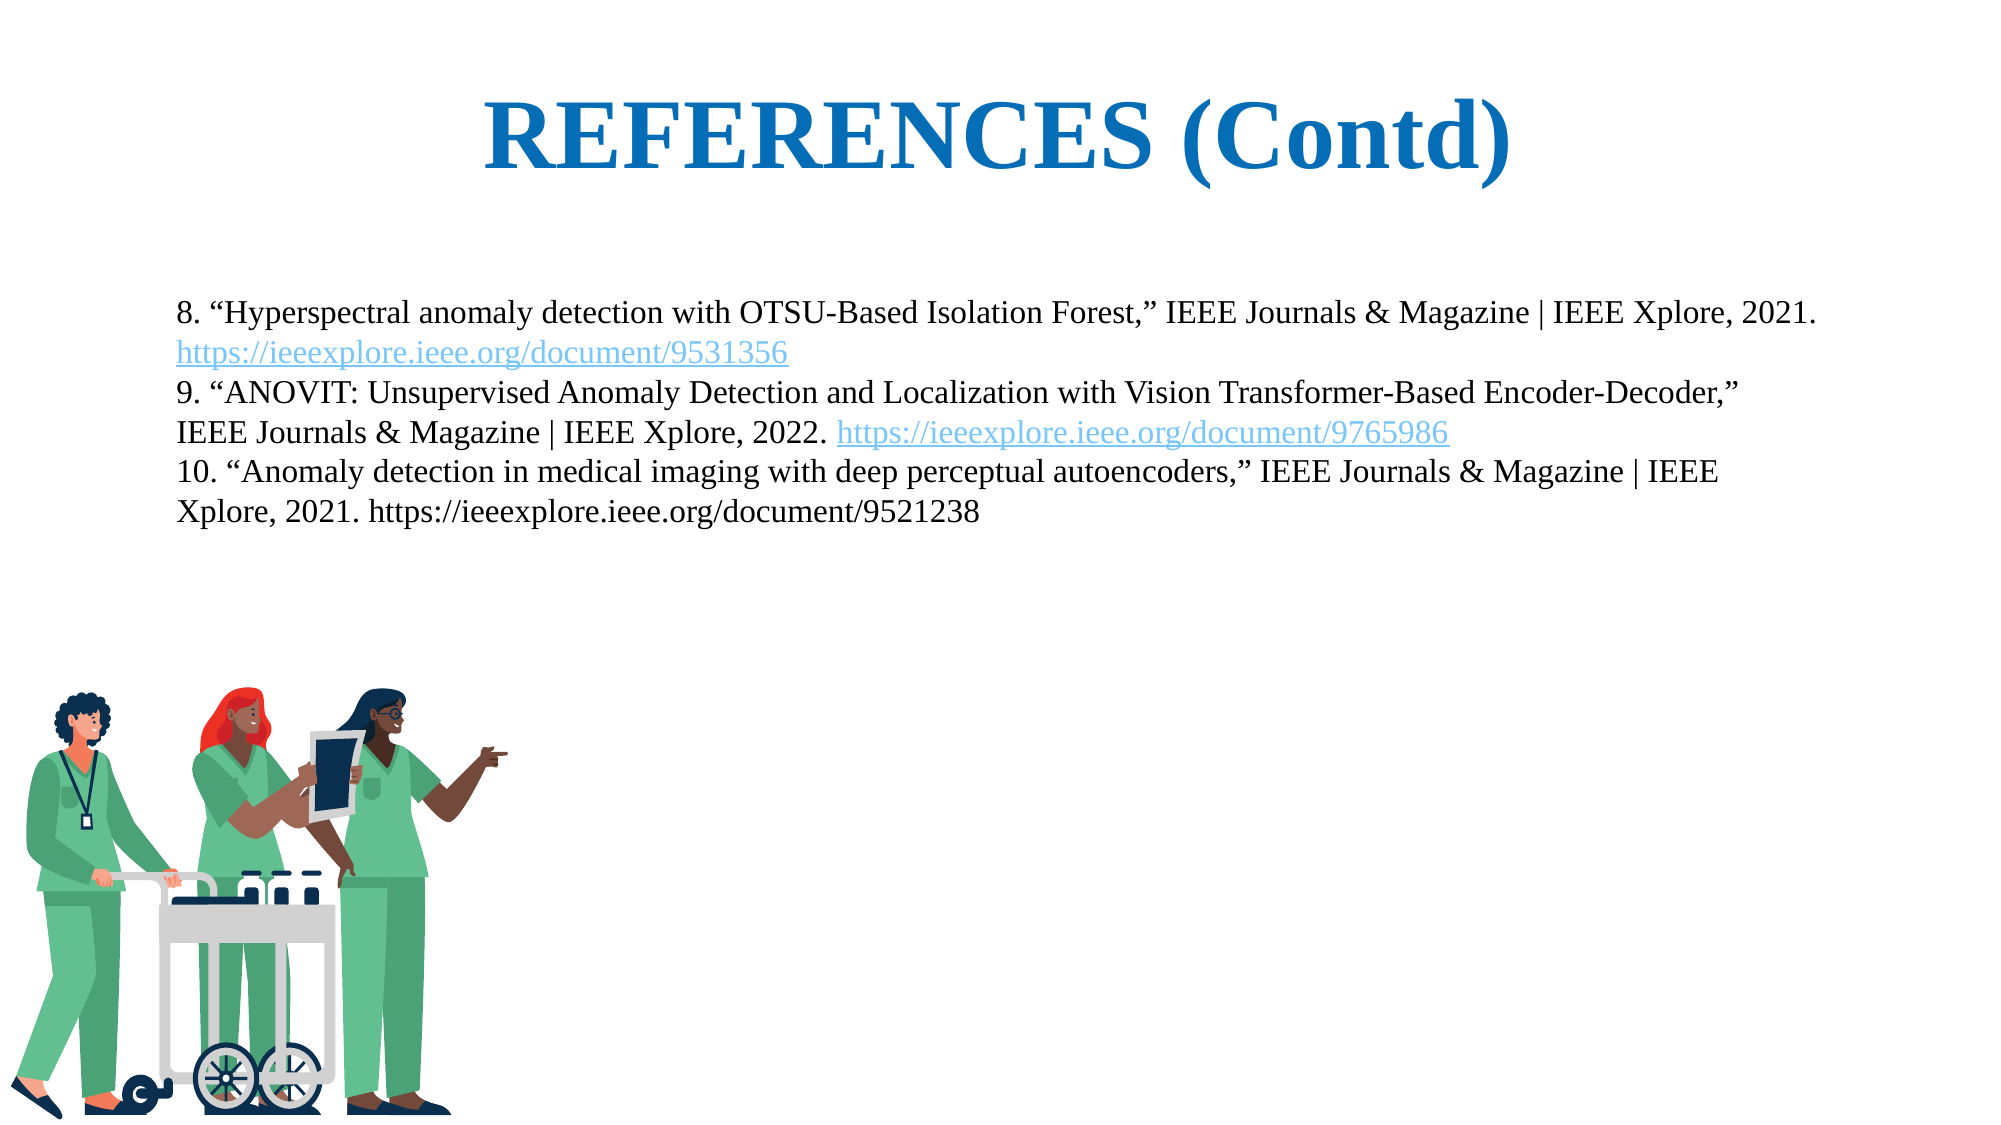

# REFERENCES (Contd)
8. “Hyperspectral anomaly detection with OTSU-Based Isolation Forest,” IEEE Journals & Magazine | IEEE Xplore, 2021. https://ieeexplore.ieee.org/document/9531356
9. “ANOVIT: Unsupervised Anomaly Detection and Localization with Vision Transformer-Based Encoder-Decoder,” IEEE Journals & Magazine | IEEE Xplore, 2022. https://ieeexplore.ieee.org/document/9765986
10. “Anomaly detection in medical imaging with deep perceptual autoencoders,” IEEE Journals & Magazine | IEEE Xplore, 2021. https://ieeexplore.ieee.org/document/9521238